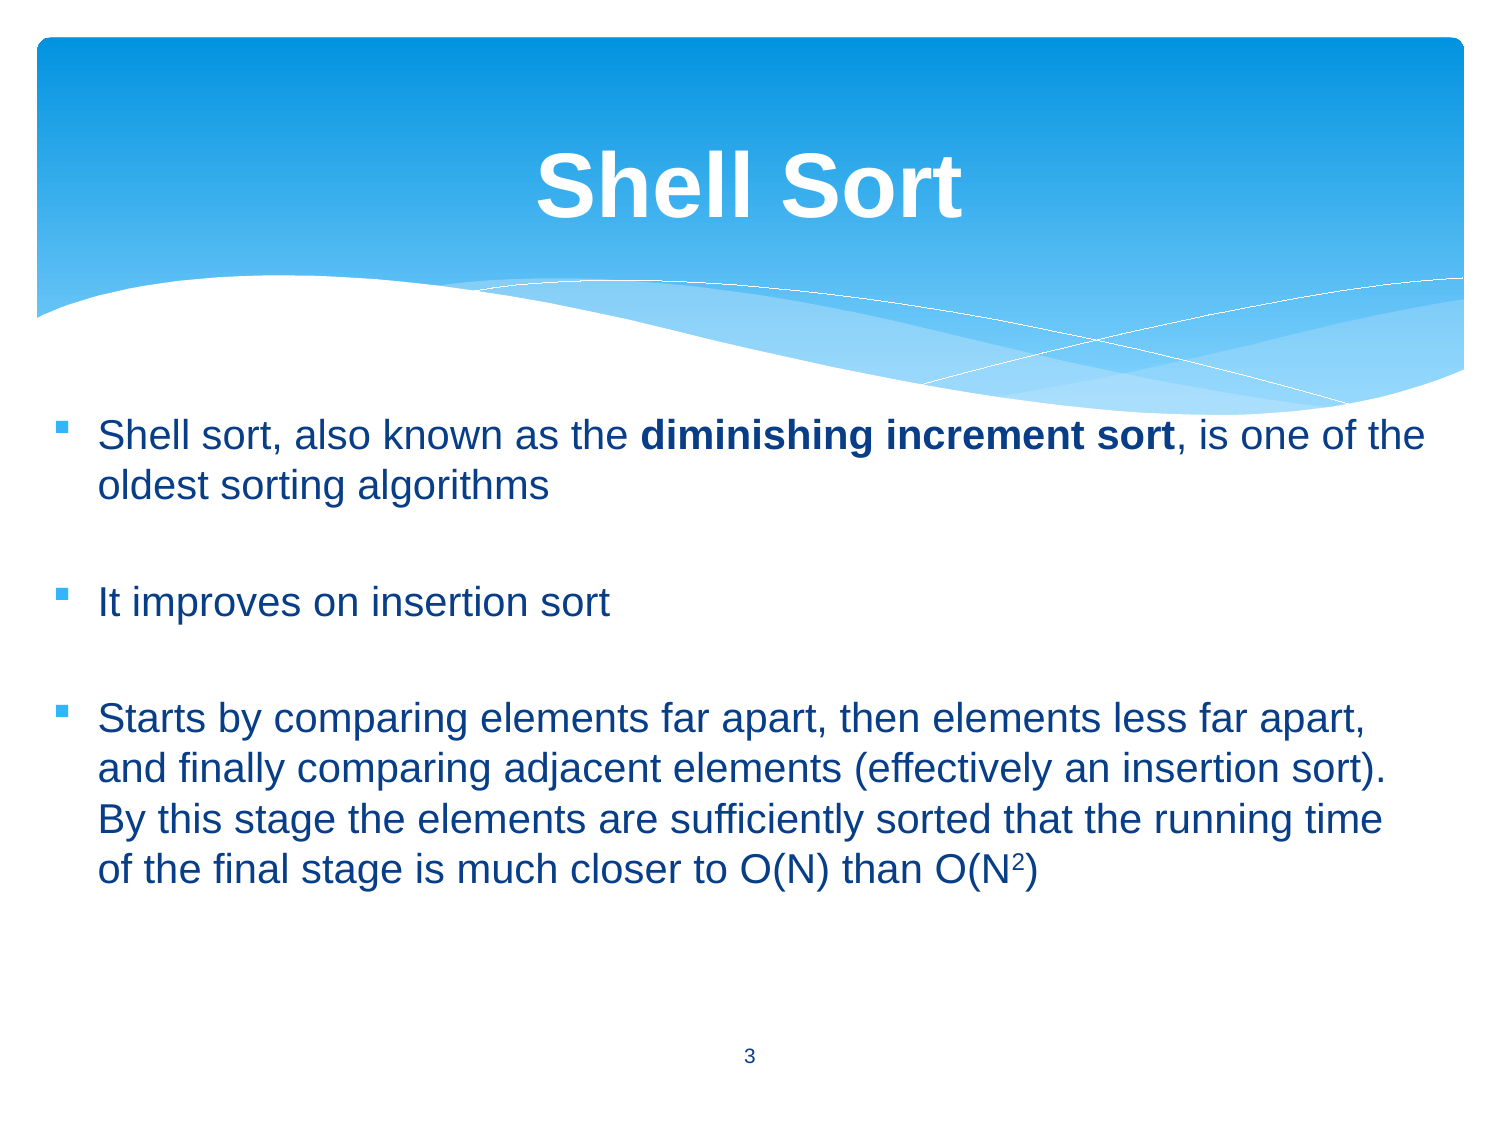

# Shell Sort
Shell sort, also known as the diminishing increment sort, is one of the oldest sorting algorithms

It improves on insertion sort

Starts by comparing elements far apart, then elements less far apart,
and finally comparing adjacent elements (effectively an insertion sort).
By this stage the elements are sufficiently sorted that the running time
of the final stage is much closer to O(N) than O(N2)
3